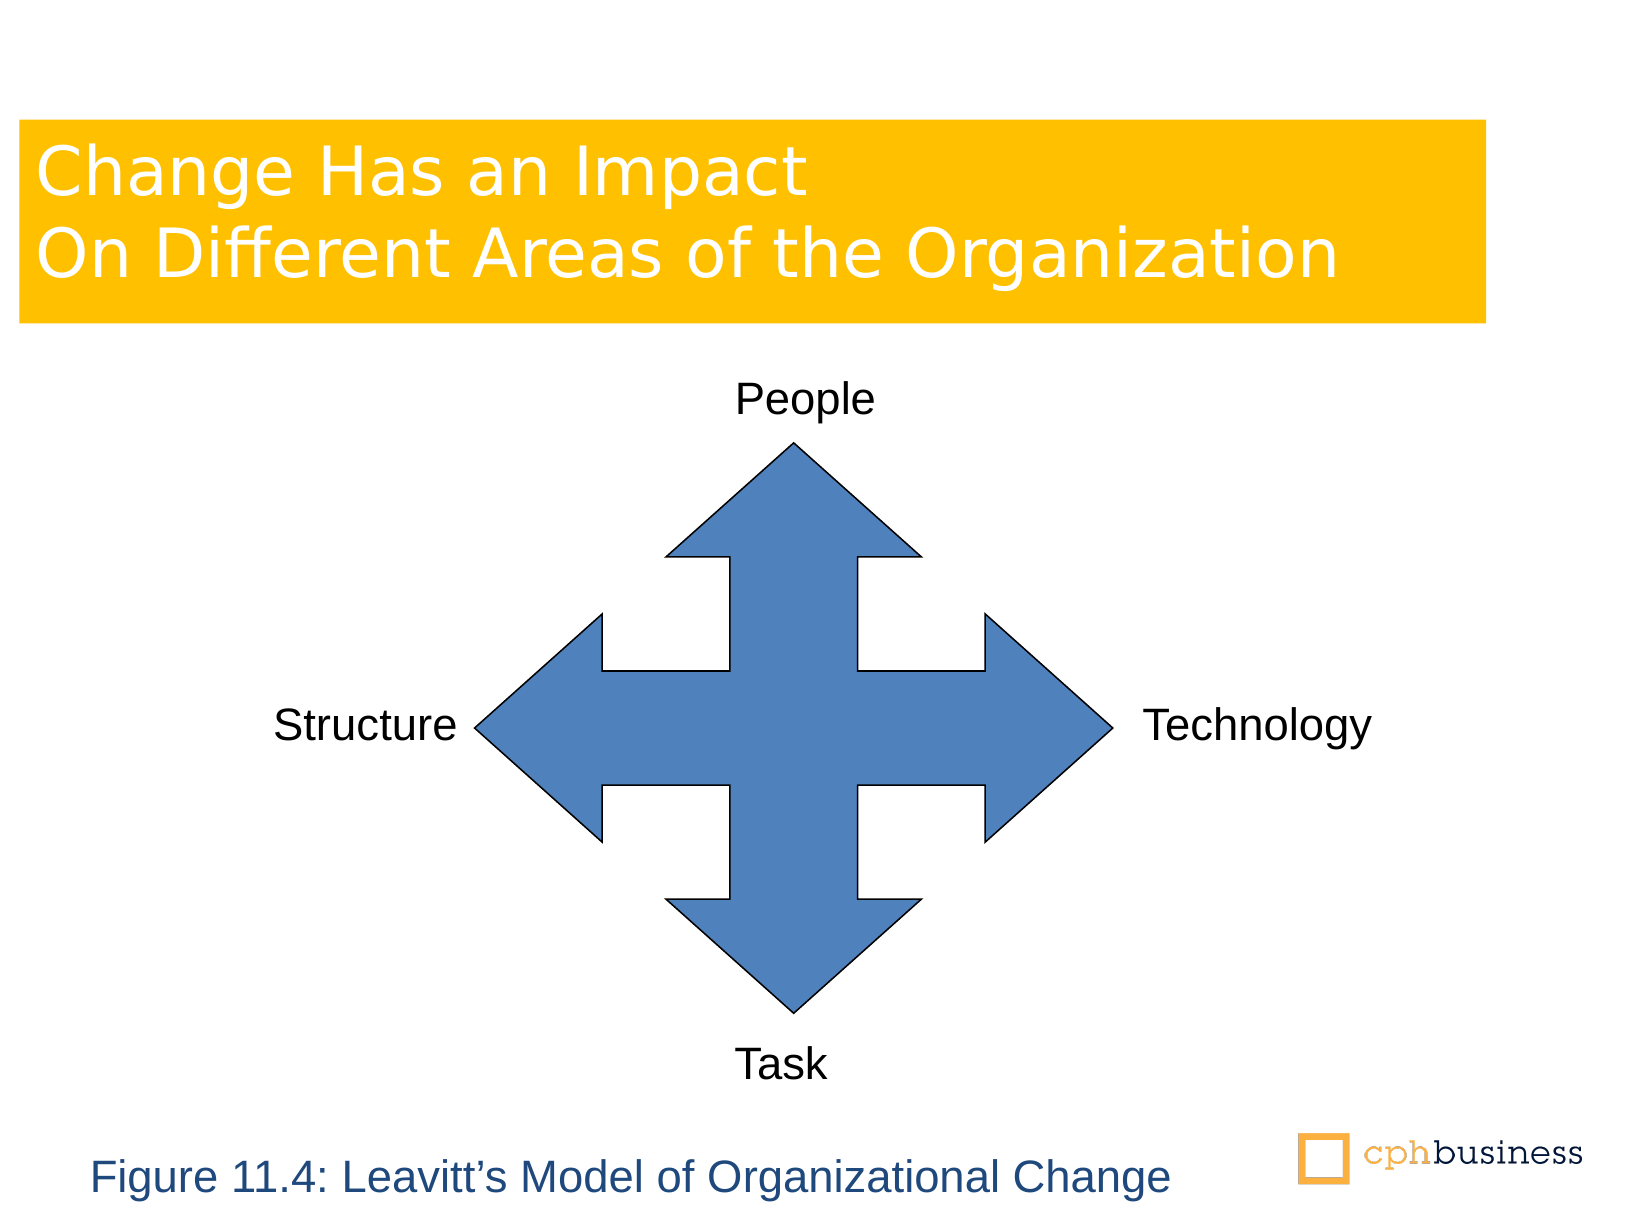

Change Has an Impact
On Different Areas of the Organization
People

Structure
Technology
Task
Figure 11.4: Leavitt’s Model of Organizational Change